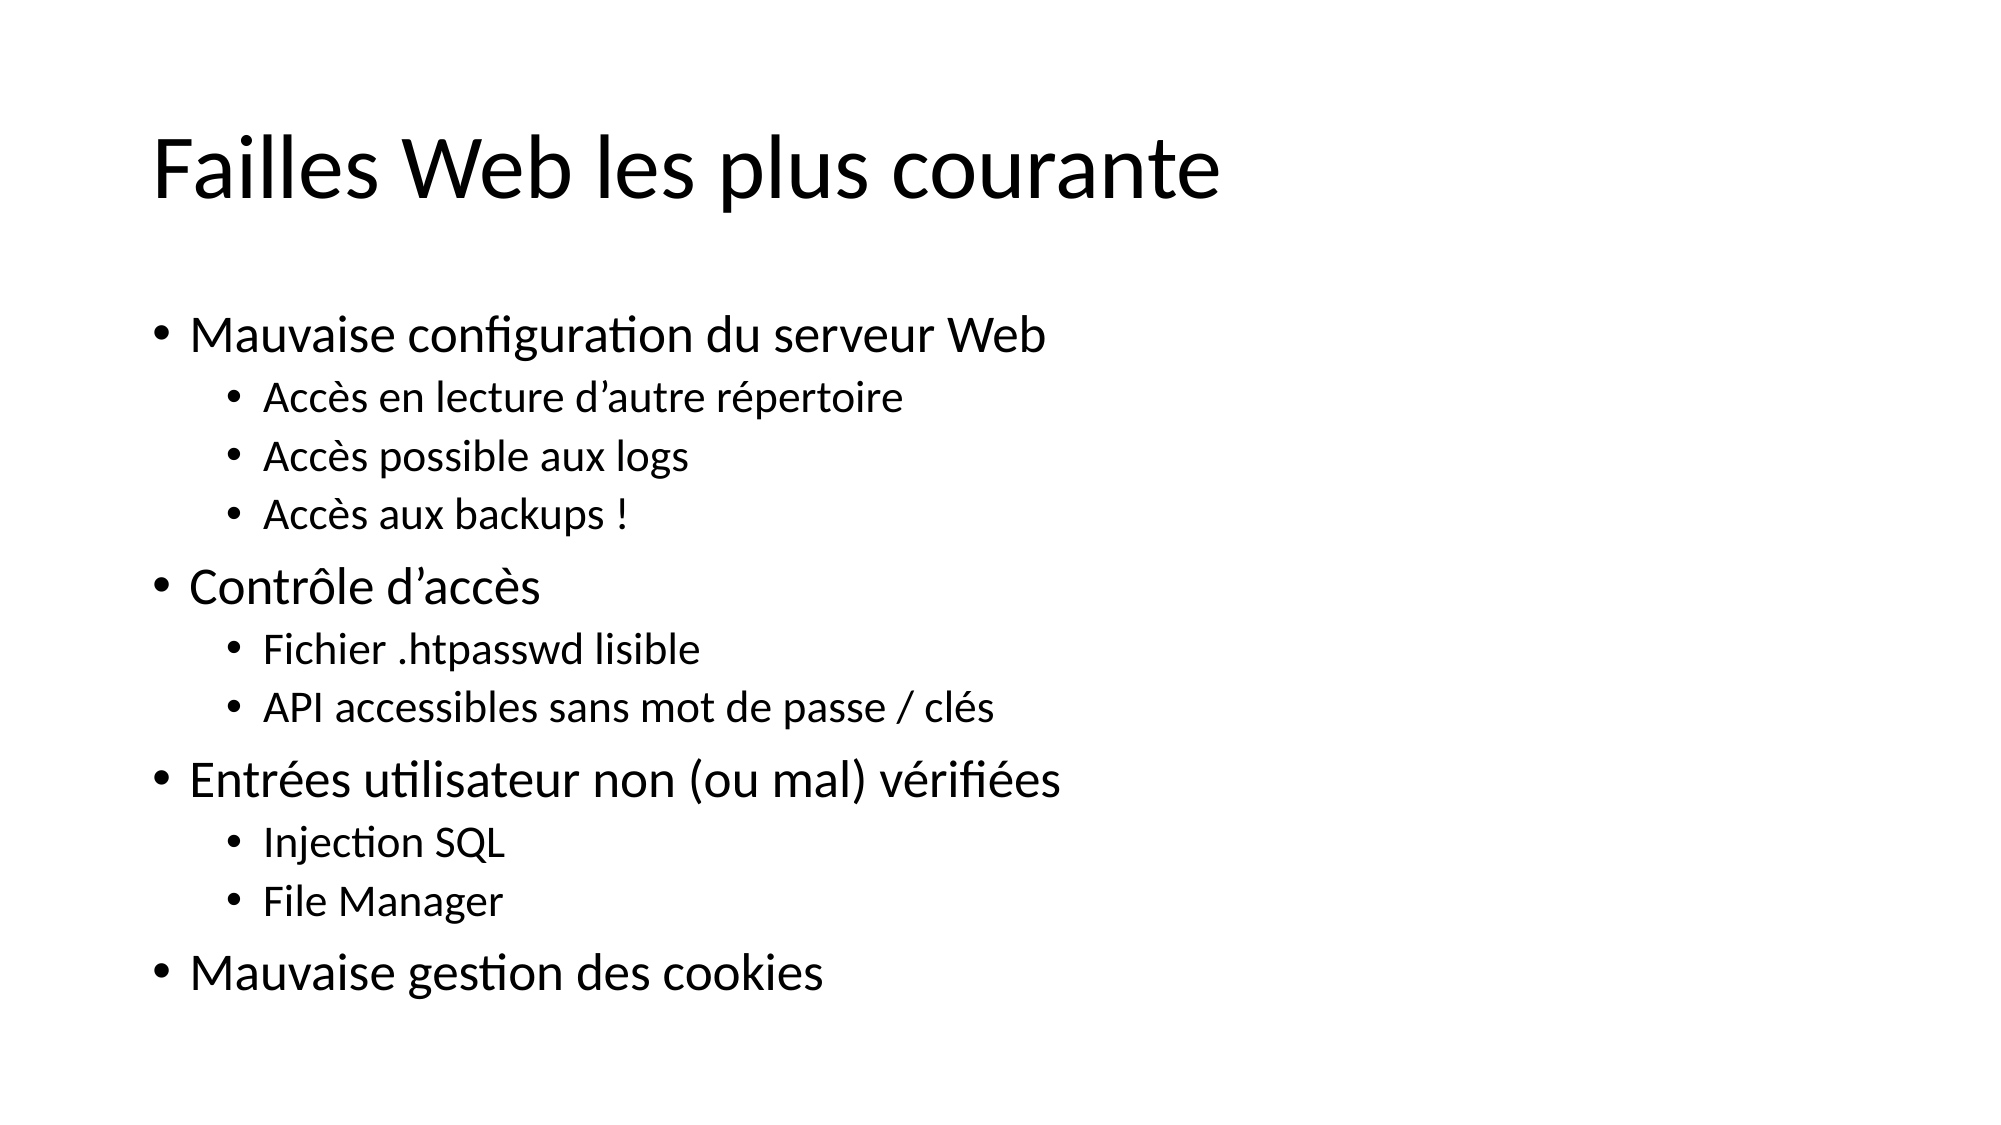

# Failles Web les plus courante
Mauvaise configuration du serveur Web
Accès en lecture d’autre répertoire
Accès possible aux logs
Accès aux backups !
Contrôle d’accès
Fichier .htpasswd lisible
API accessibles sans mot de passe / clés
Entrées utilisateur non (ou mal) vérifiées
Injection SQL
File Manager
Mauvaise gestion des cookies